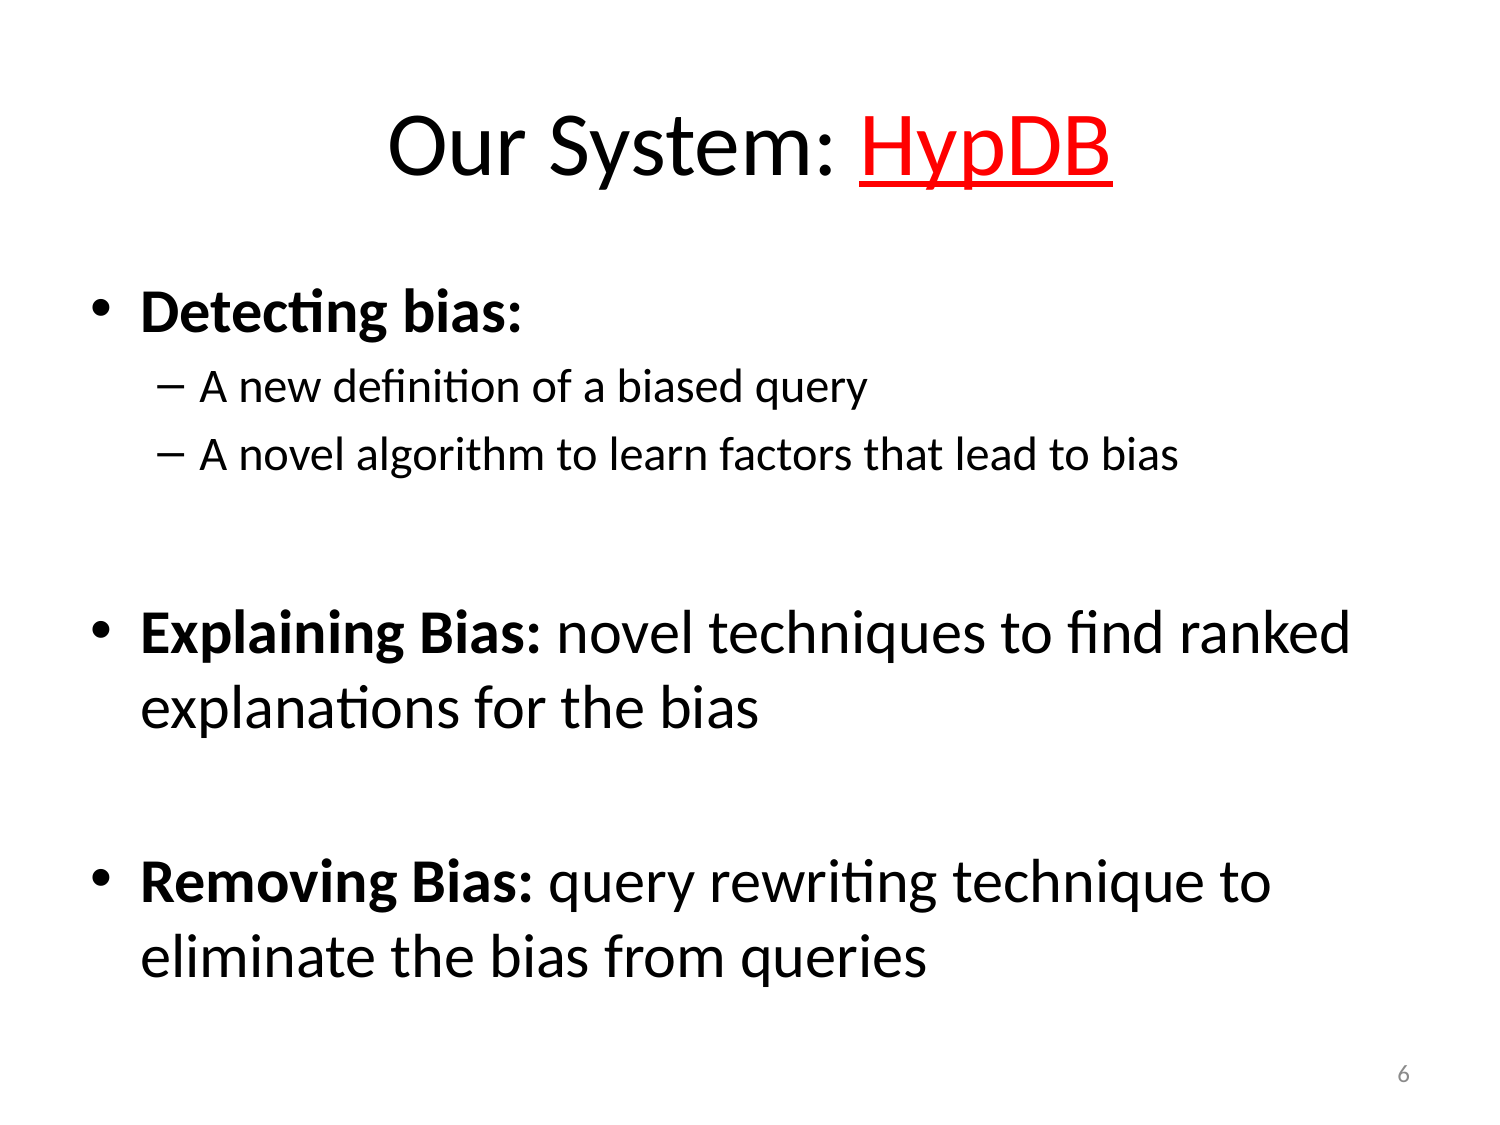

# Our System: HypDB
Detecting bias:
A new definition of a biased query
A novel algorithm to learn factors that lead to bias

Explaining Bias: novel techniques to find ranked explanations for the bias

Removing Bias: query rewriting technique to eliminate the bias from queries

6